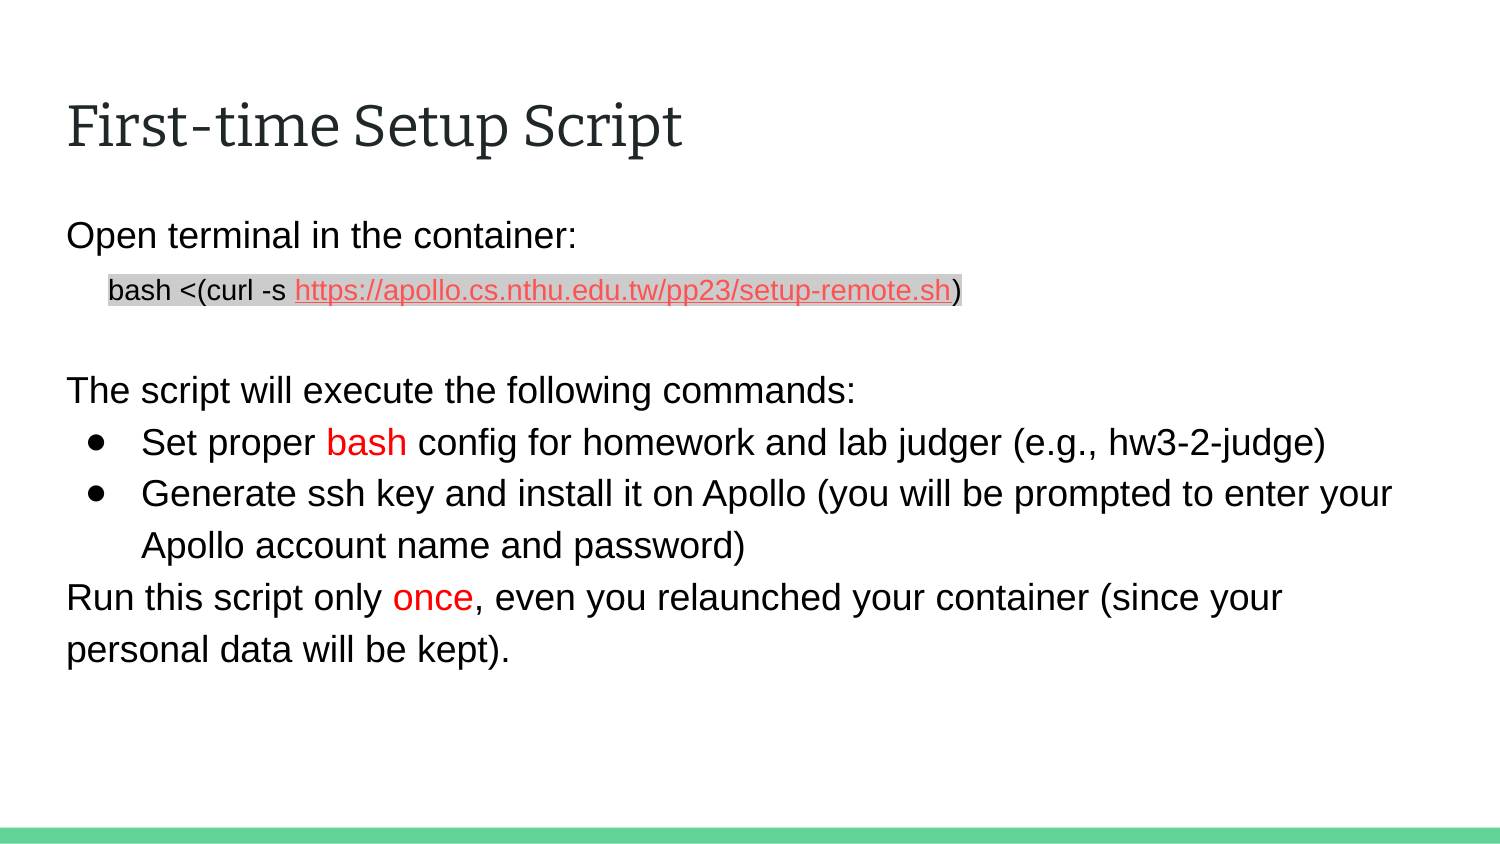

# First-time Setup Script
Open terminal in the container:
    bash <(curl -s https://apollo.cs.nthu.edu.tw/pp23/setup-remote.sh)

The script will execute the following commands:
Set proper bash config for homework and lab judger (e.g., hw3-2-judge)
Generate ssh key and install it on Apollo (you will be prompted to enter your Apollo account name and password)
Run this script only once, even you relaunched your container (since your personal data will be kept).